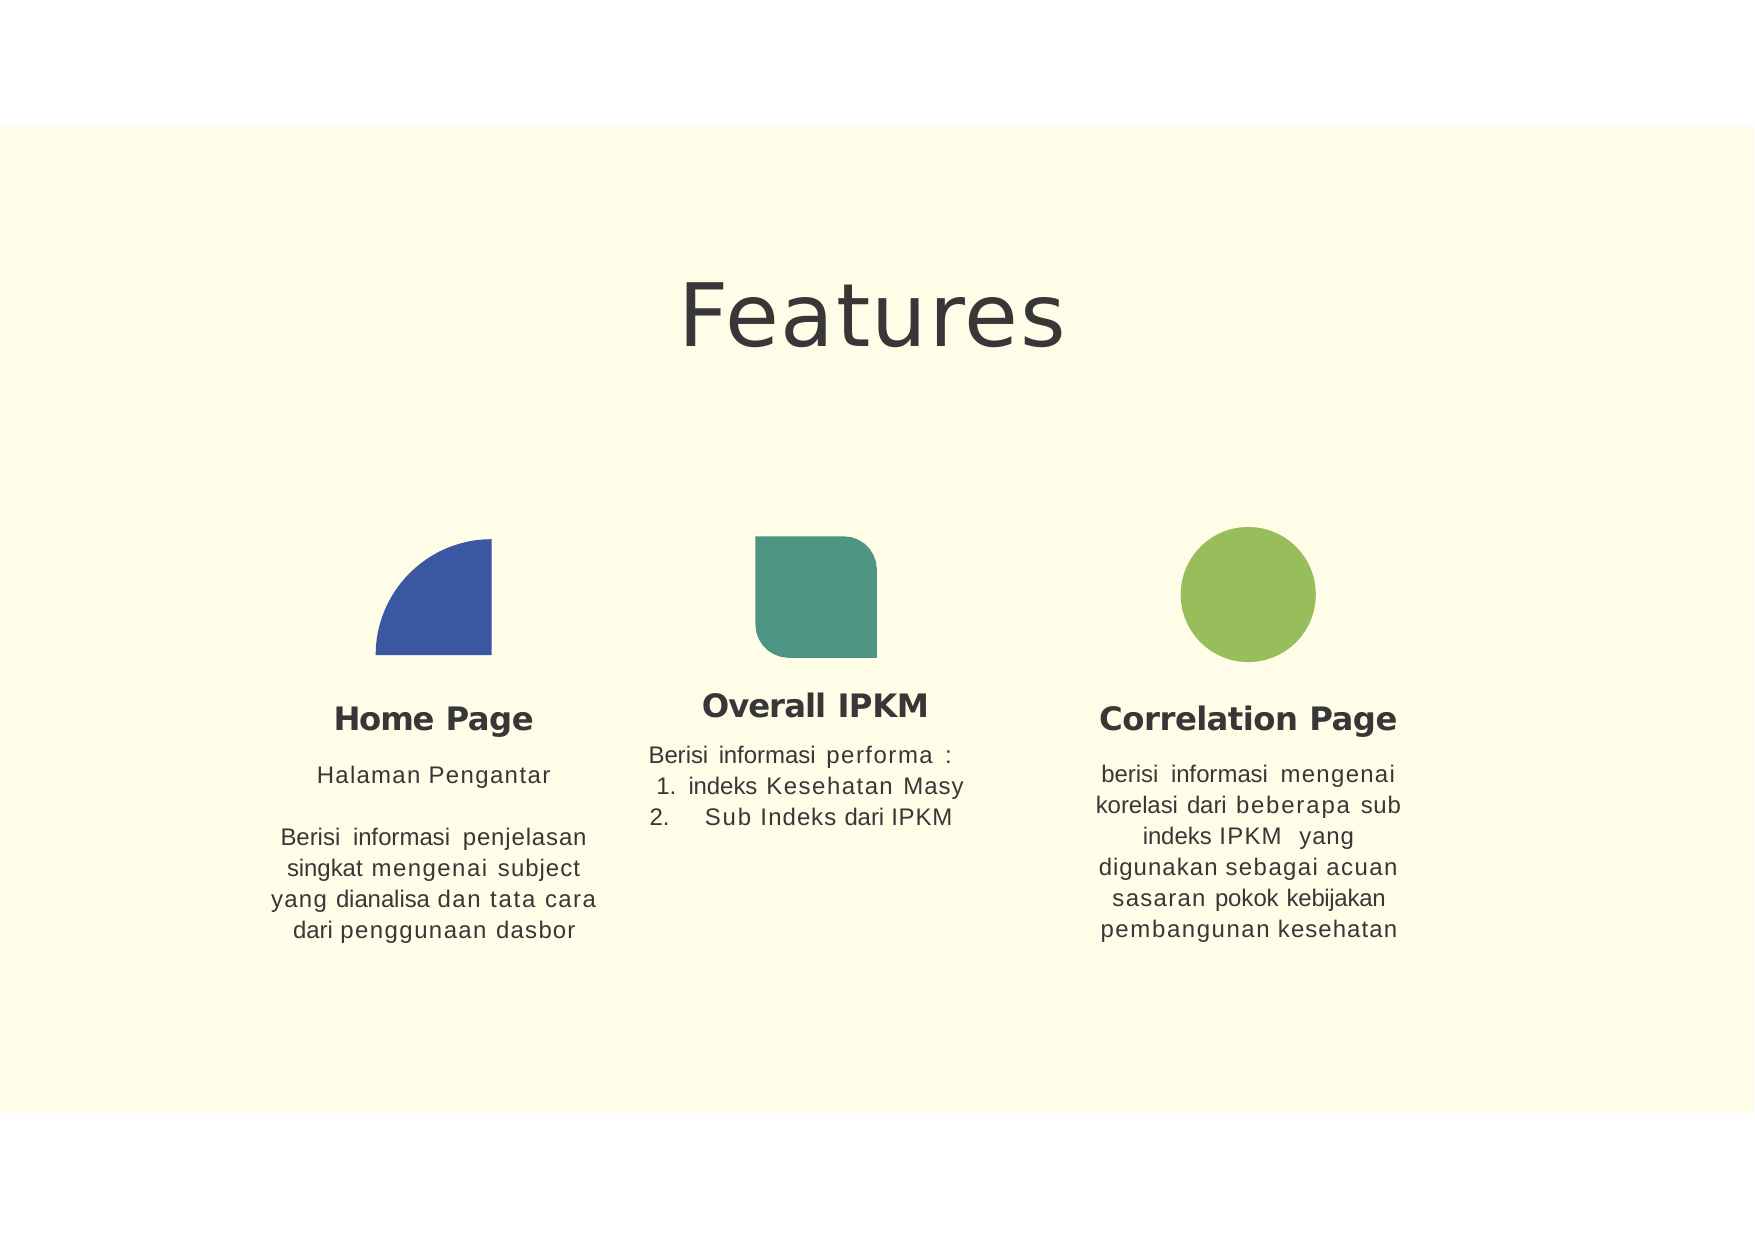

# Features

Overall IPKM
Berisi informasi performa :
indeks Kesehatan Masy
Sub Indeks dari IPKM
Home Page
Halaman Pengantar
Berisi informasi penjelasan singkat mengenai subject yang dianalisa dan tata cara dari penggunaan dasbor
Correlation Page
berisi informasi mengenai korelasi dari beberapa sub indeks IPKM yang digunakan sebagai acuan sasaran pokok kebijakan pembangunan kesehatan